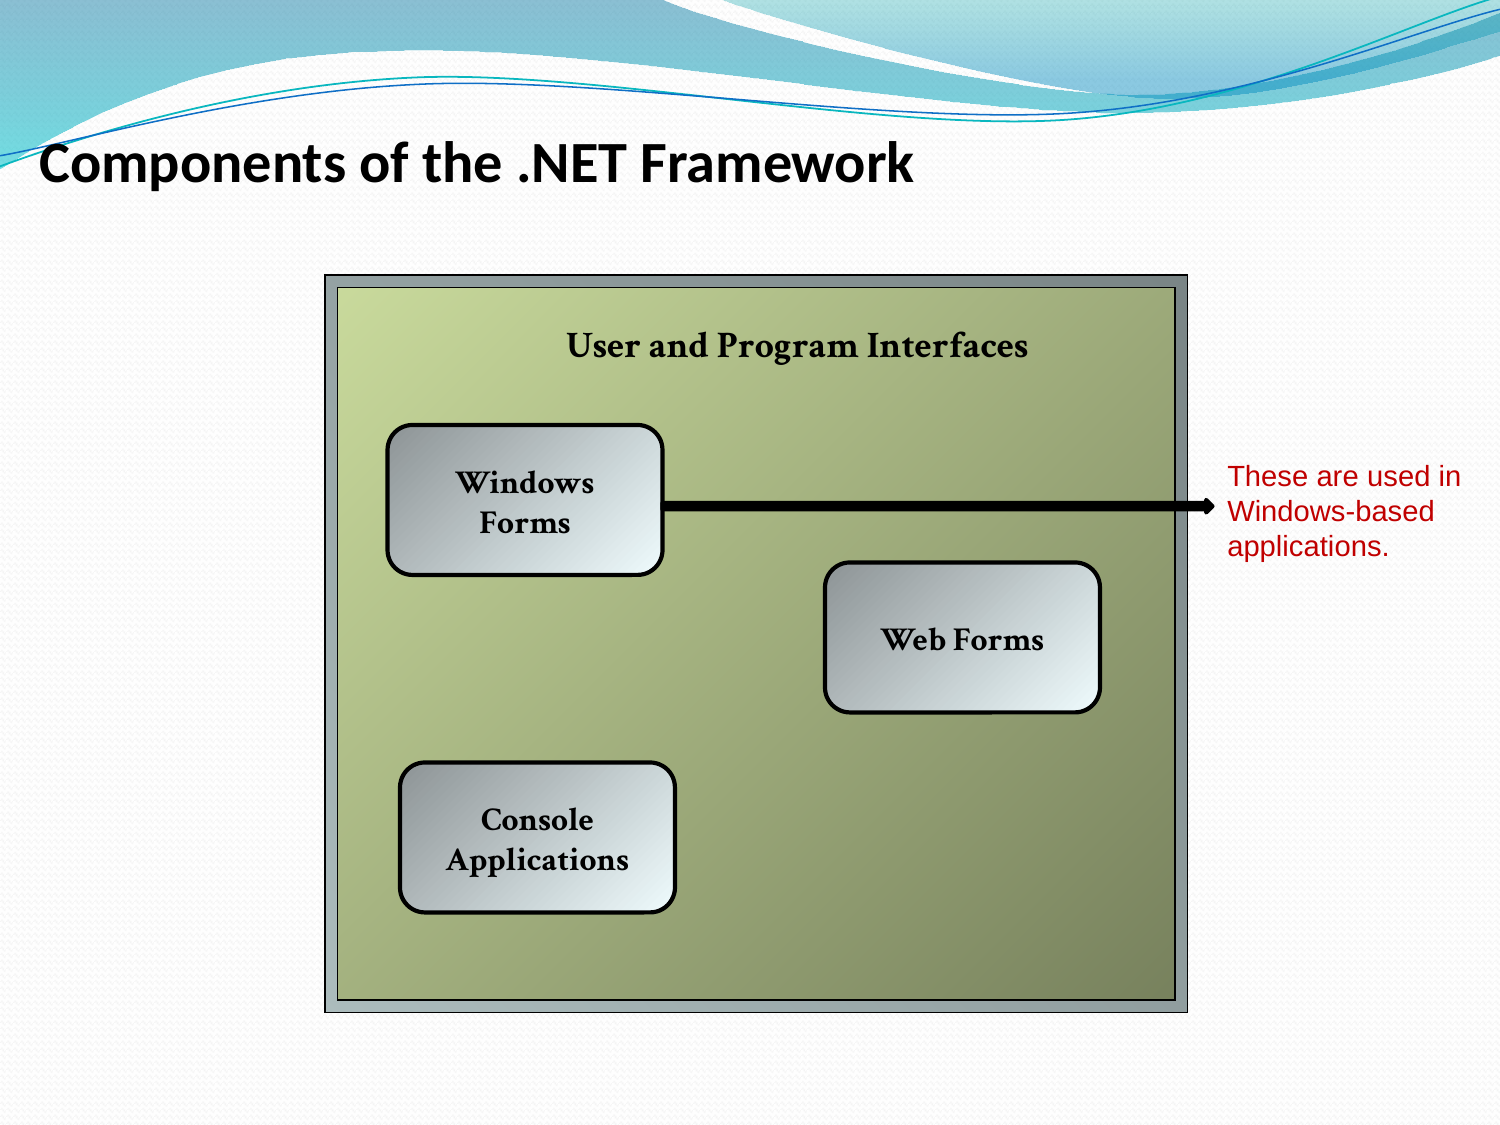

Components of the .NET Framework

User and Program Interfaces
Windows Forms
These are used in Windows-based applications.

Web Forms
Console Applications